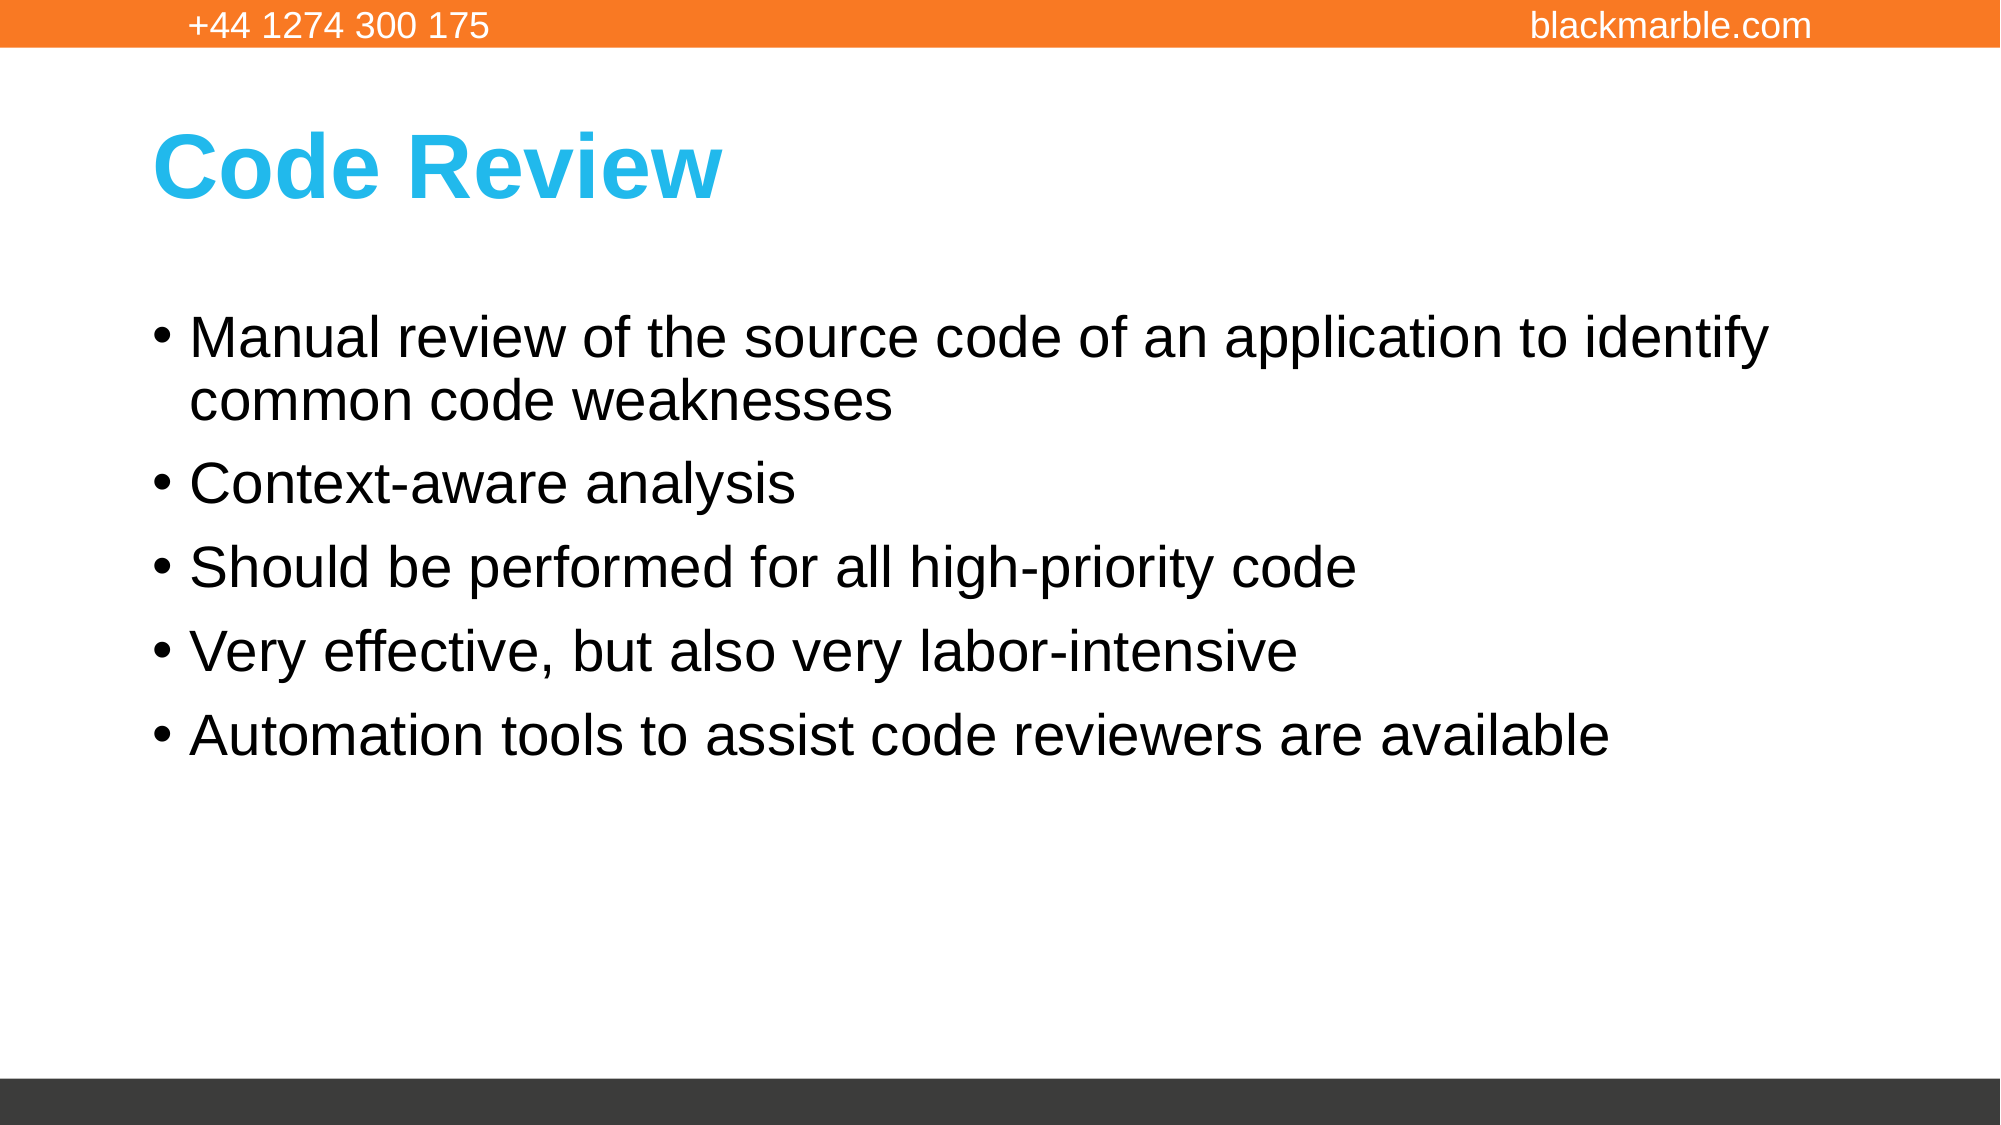

# Code Review
Manual review of the source code of an application to identify common code weaknesses
Context-aware analysis
Should be performed for all high-priority code
Very effective, but also very labor-intensive
Automation tools to assist code reviewers are available